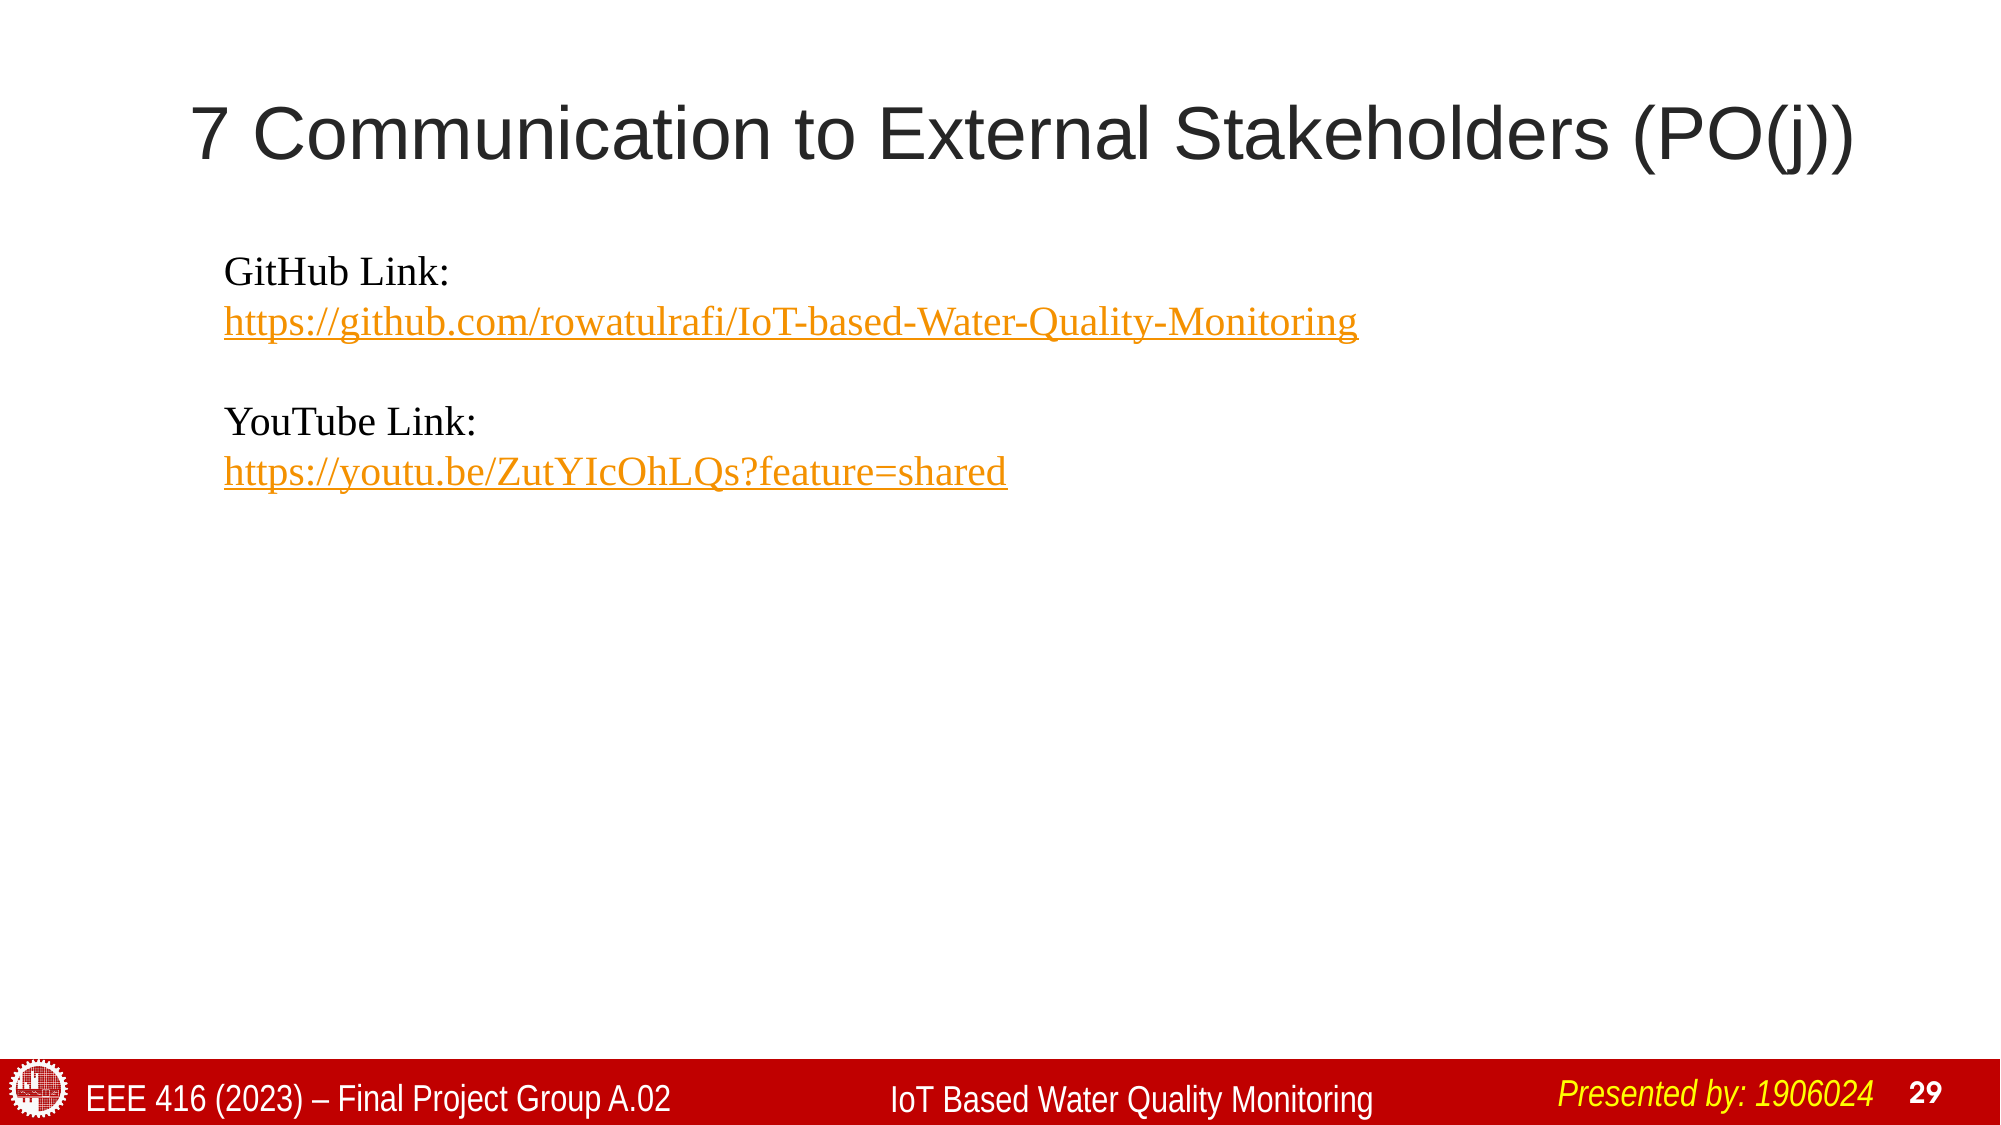

# 7 Communication to External Stakeholders (PO(j))
GitHub Link:
https://github.com/rowatulrafi/IoT-based-Water-Quality-Monitoring

YouTube Link:
https://youtu.be/ZutYIcOhLQs?feature=shared

Presented by: 1906024
EEE 416 (2023) – Final Project Group A.02
29
IoT Based Water Quality Monitoring